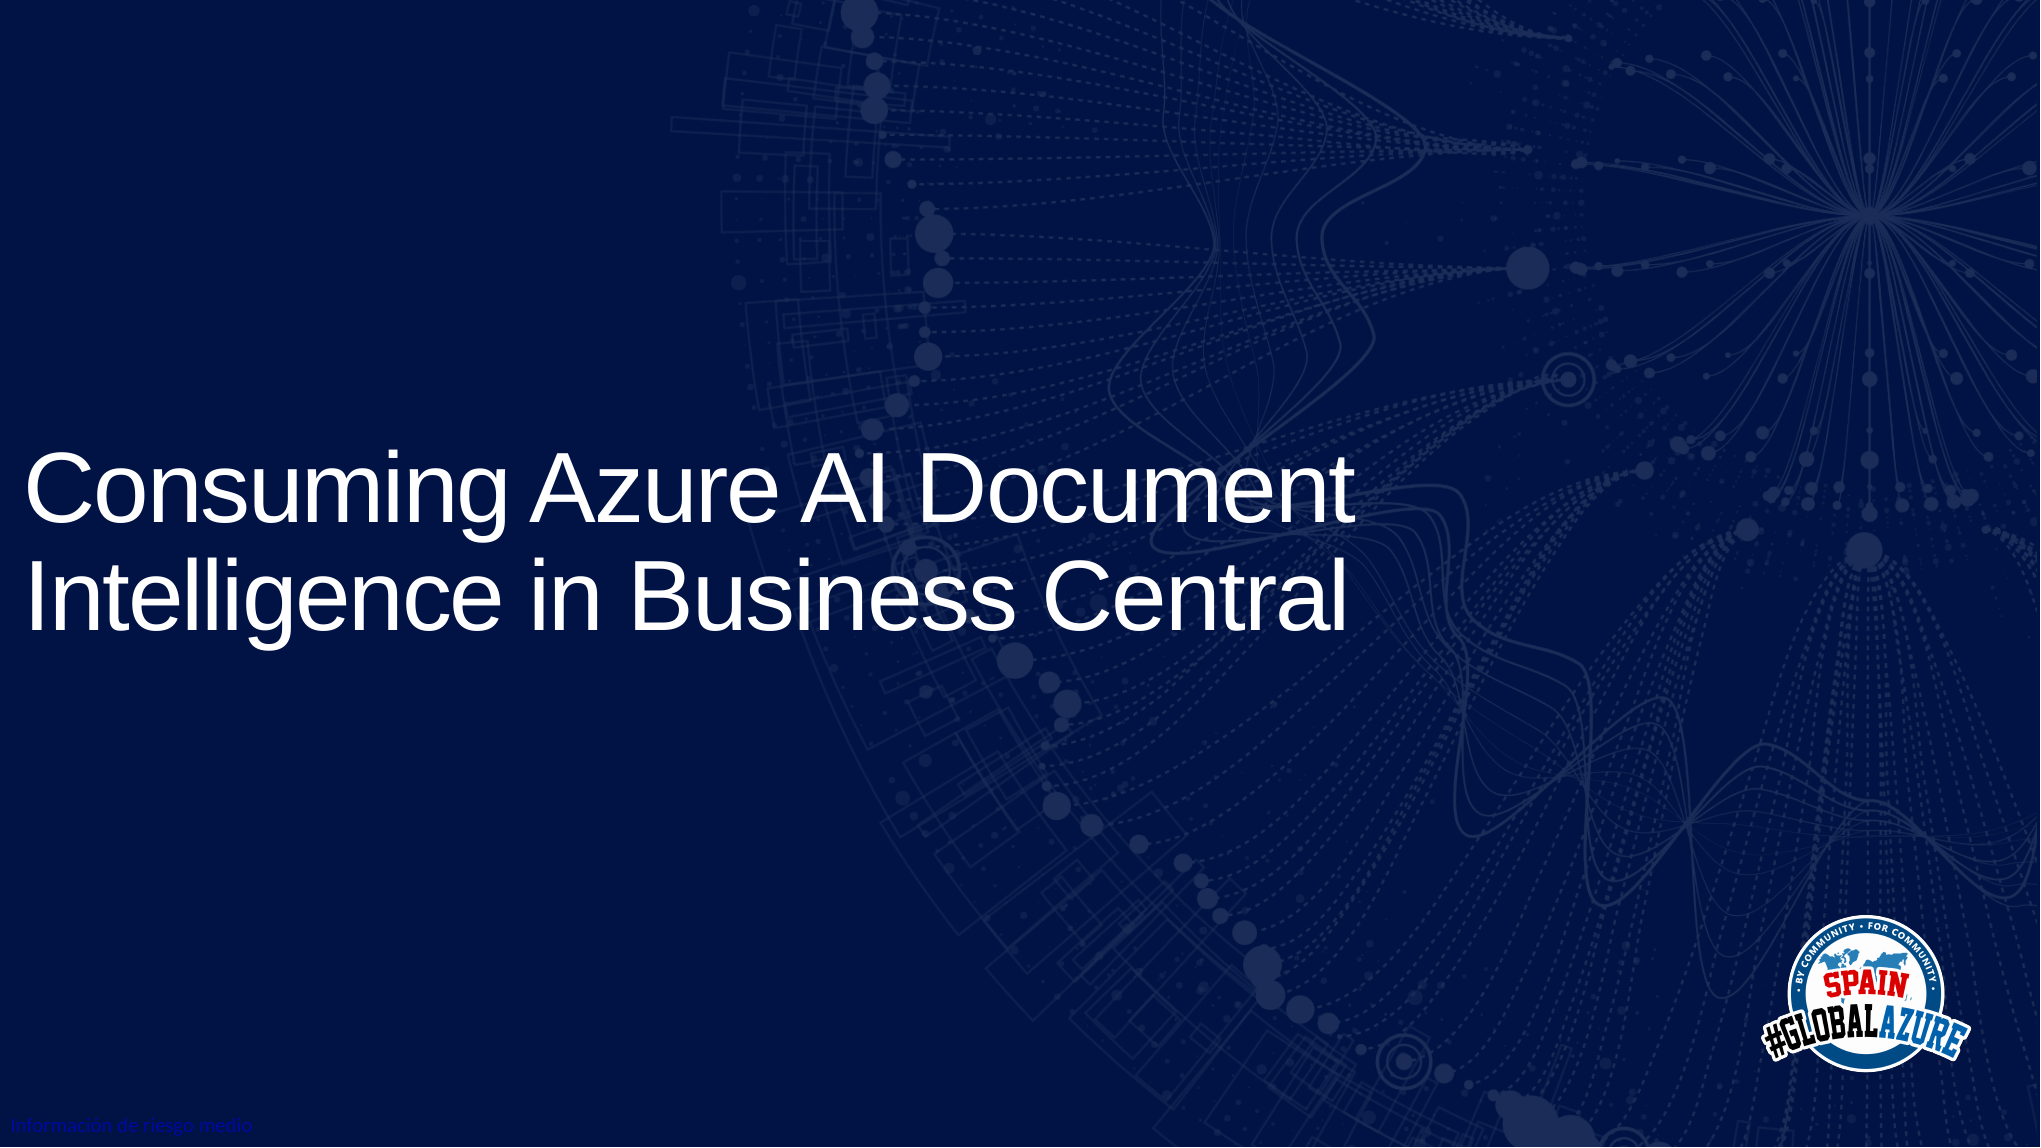

Consuming Azure AI Document Intelligence in Business Central